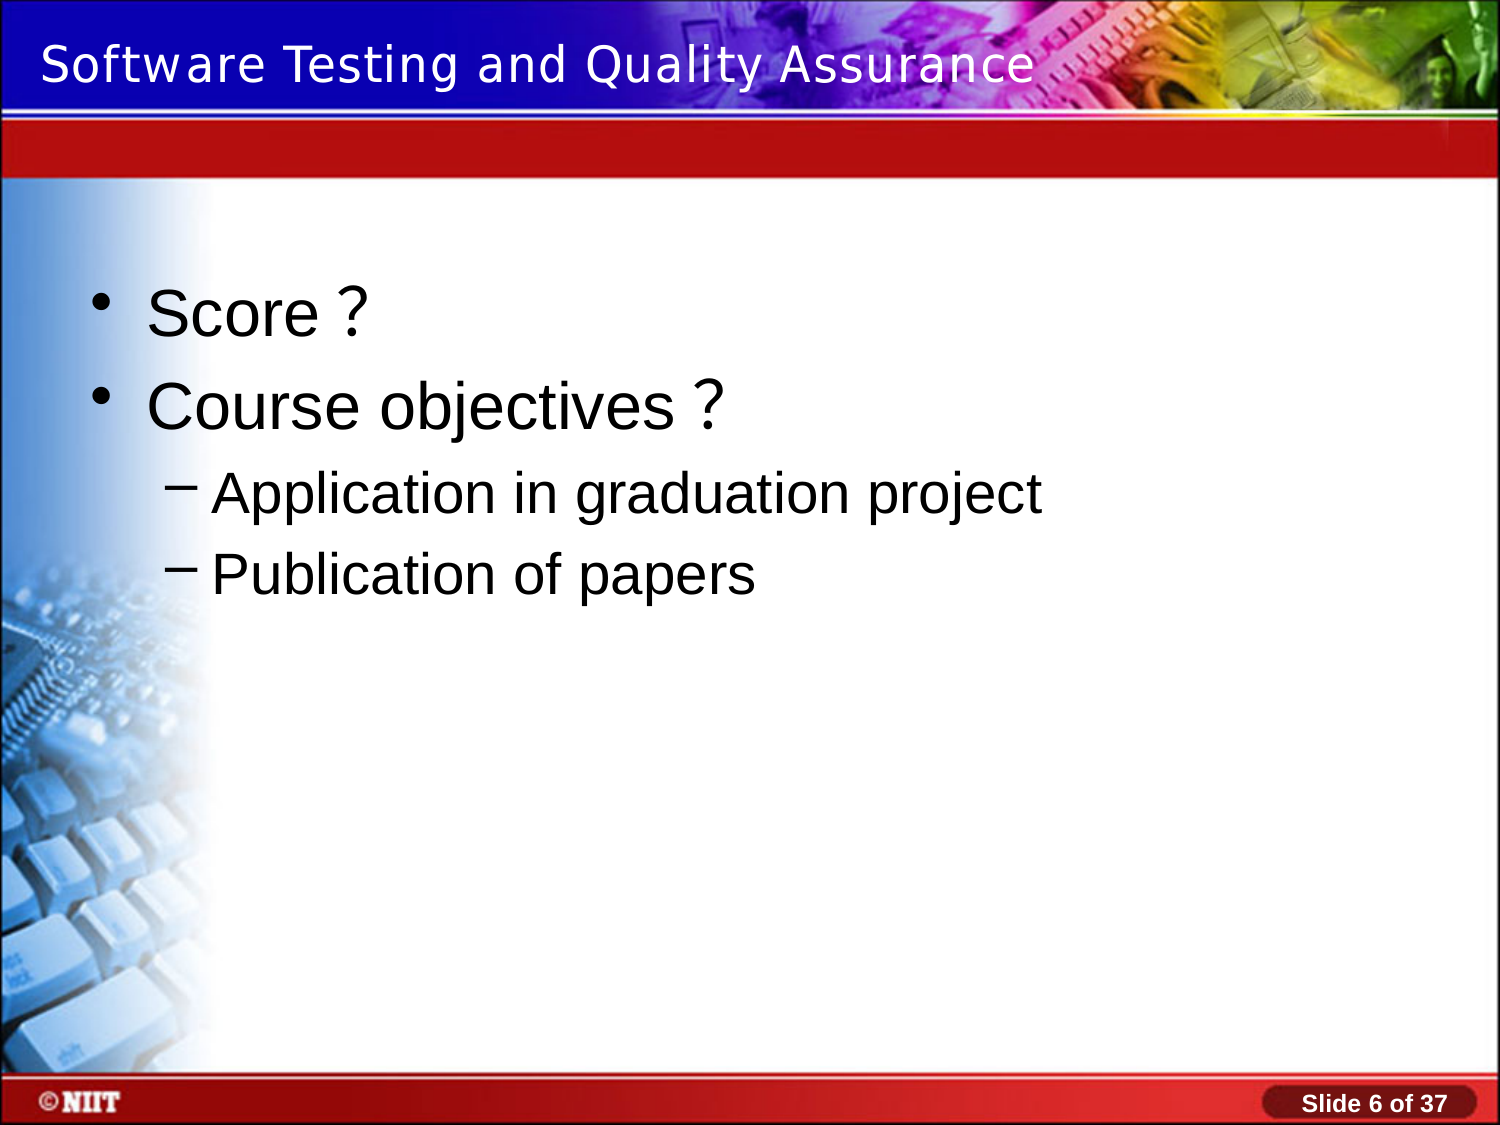

Score？
Course objectives？
Application in graduation project
Publication of papers